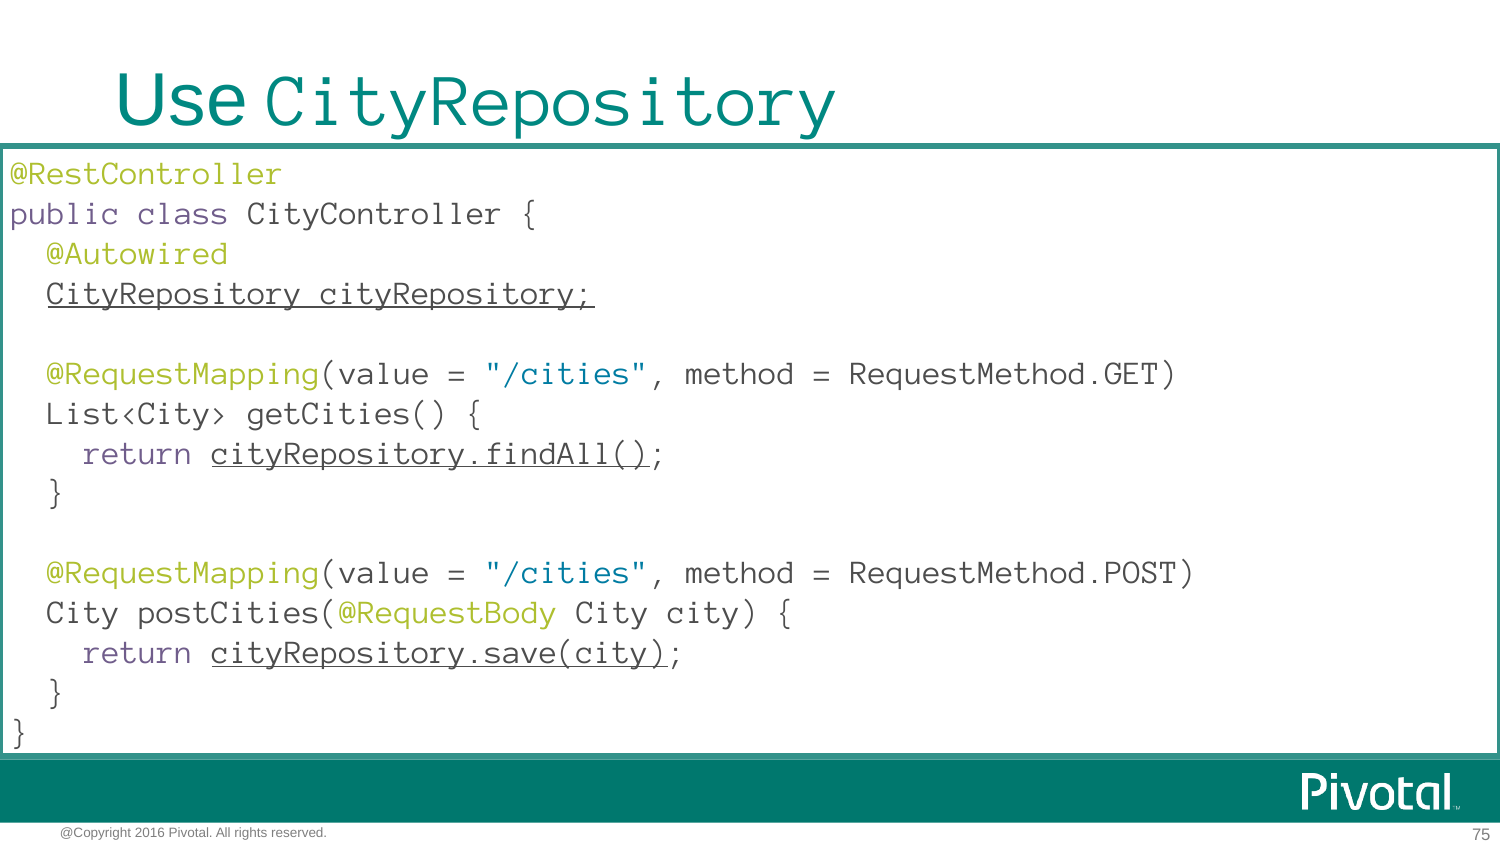

# Use CityRepository
@RestController
public class CityController {
  @Autowired
  CityRepository cityRepository;

  @RequestMapping(value = "/cities", method = RequestMethod.GET)
  List<City> getCities() {
    return cityRepository.findAll();
  }

  @RequestMapping(value = "/cities", method = RequestMethod.POST)
  City postCities(@RequestBody City city) {
    return cityRepository.save(city);
  }
}